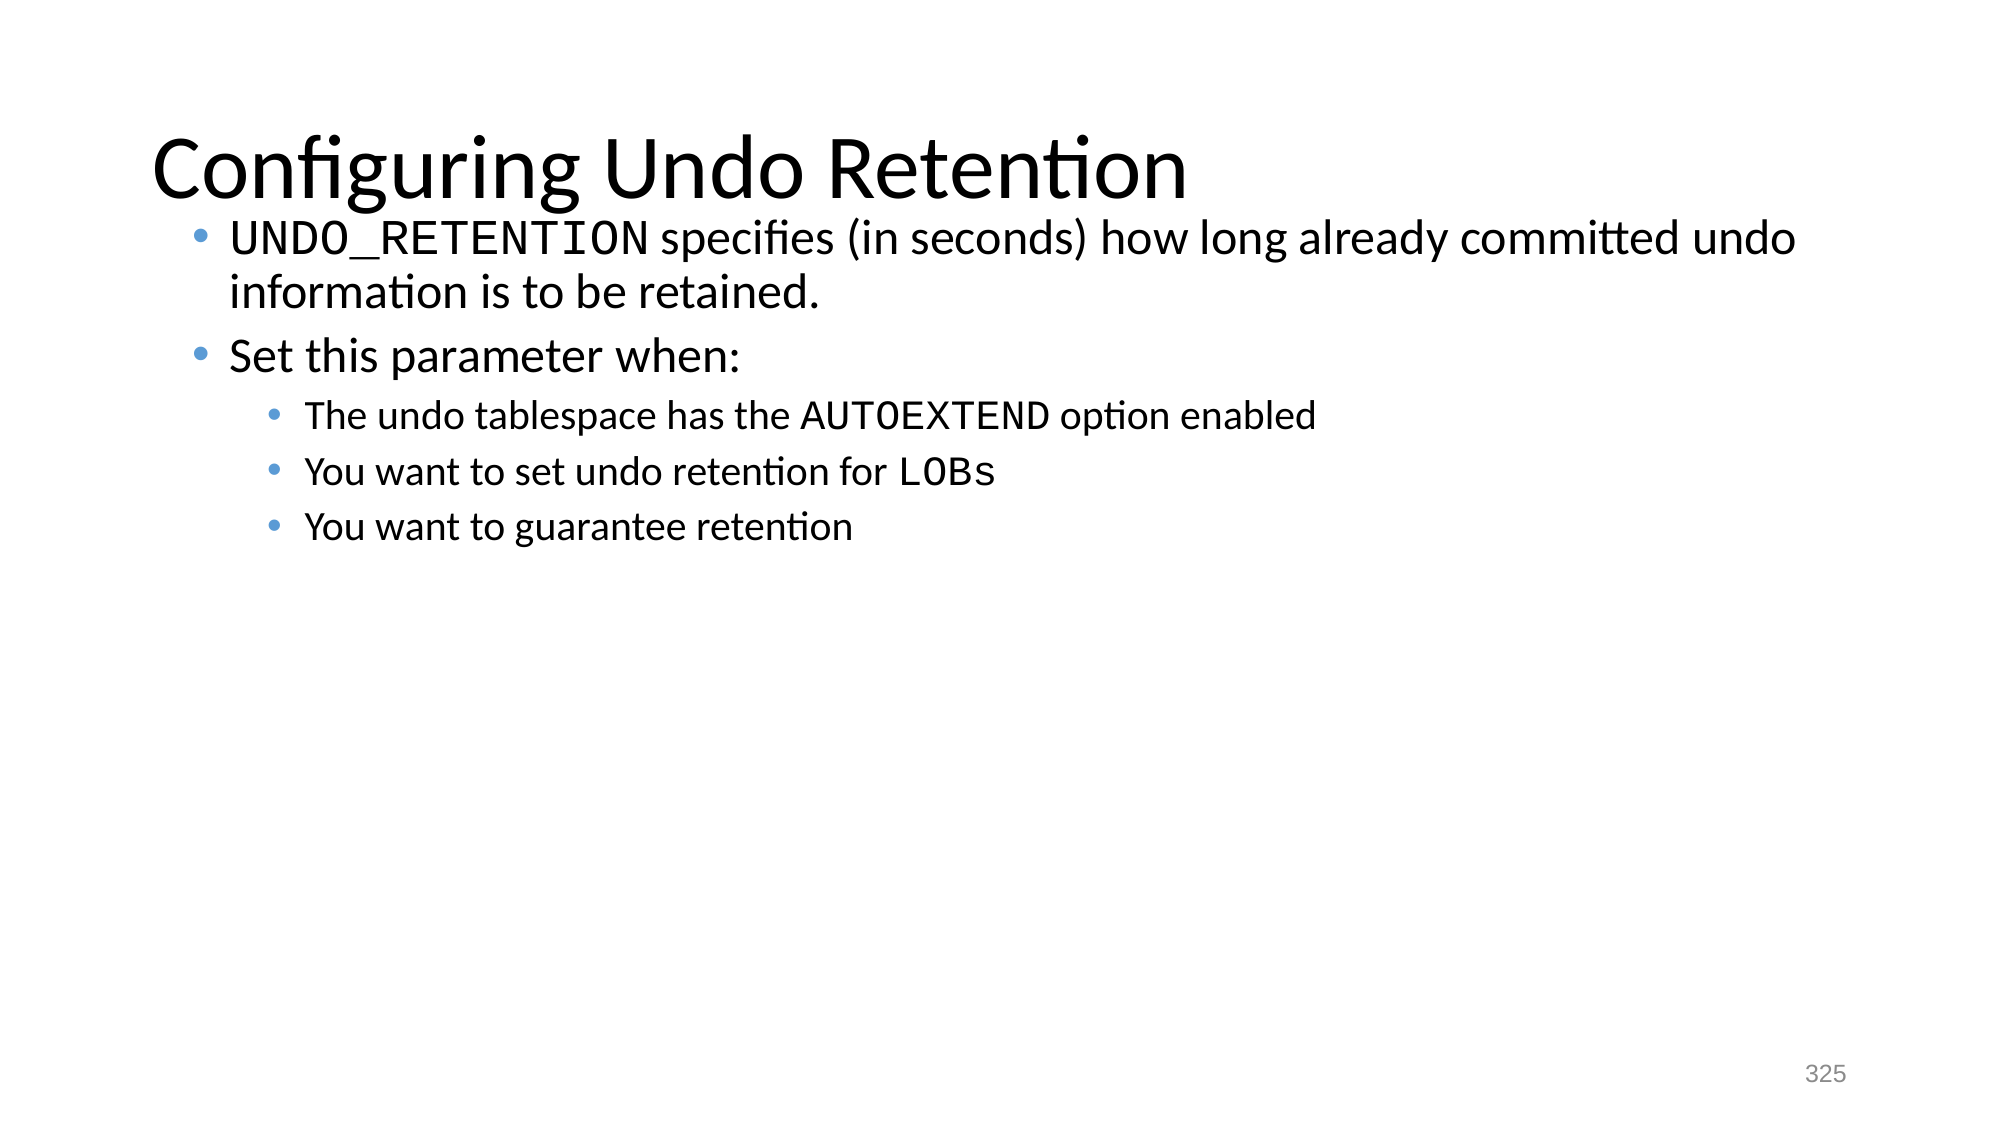

# Configuring Undo Retention
UNDO_RETENTION specifies (in seconds) how long already committed undo information is to be retained.
Set this parameter when:
The undo tablespace has the AUTOEXTEND option enabled
You want to set undo retention for LOBs
You want to guarantee retention
325